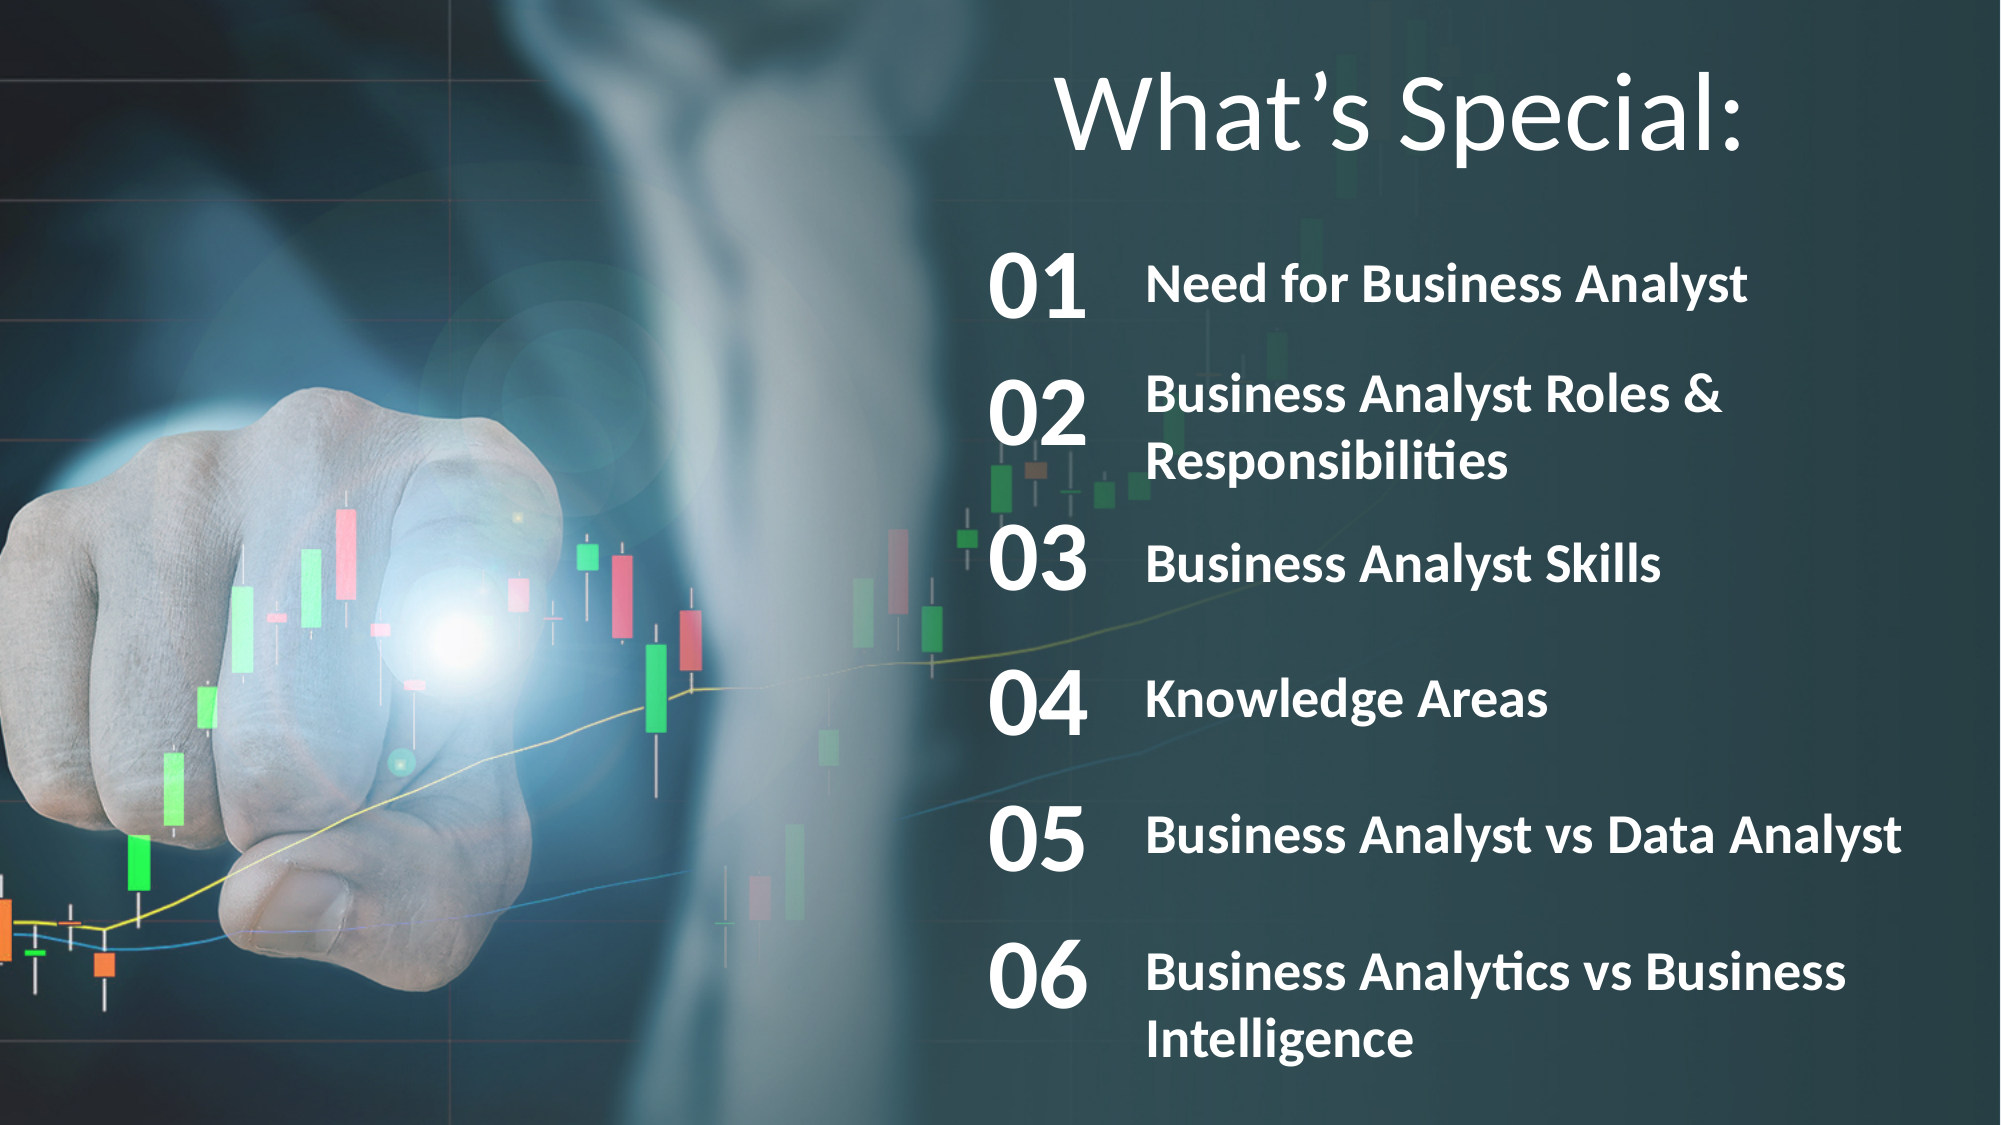

What’s Special:
01
Need for Business Analyst
02
Business Analyst Roles & Responsibilities
03
Business Analyst Skills
04
Knowledge Areas
05
Business Analyst vs Data Analyst
06
Business Analytics vs Business Intelligence